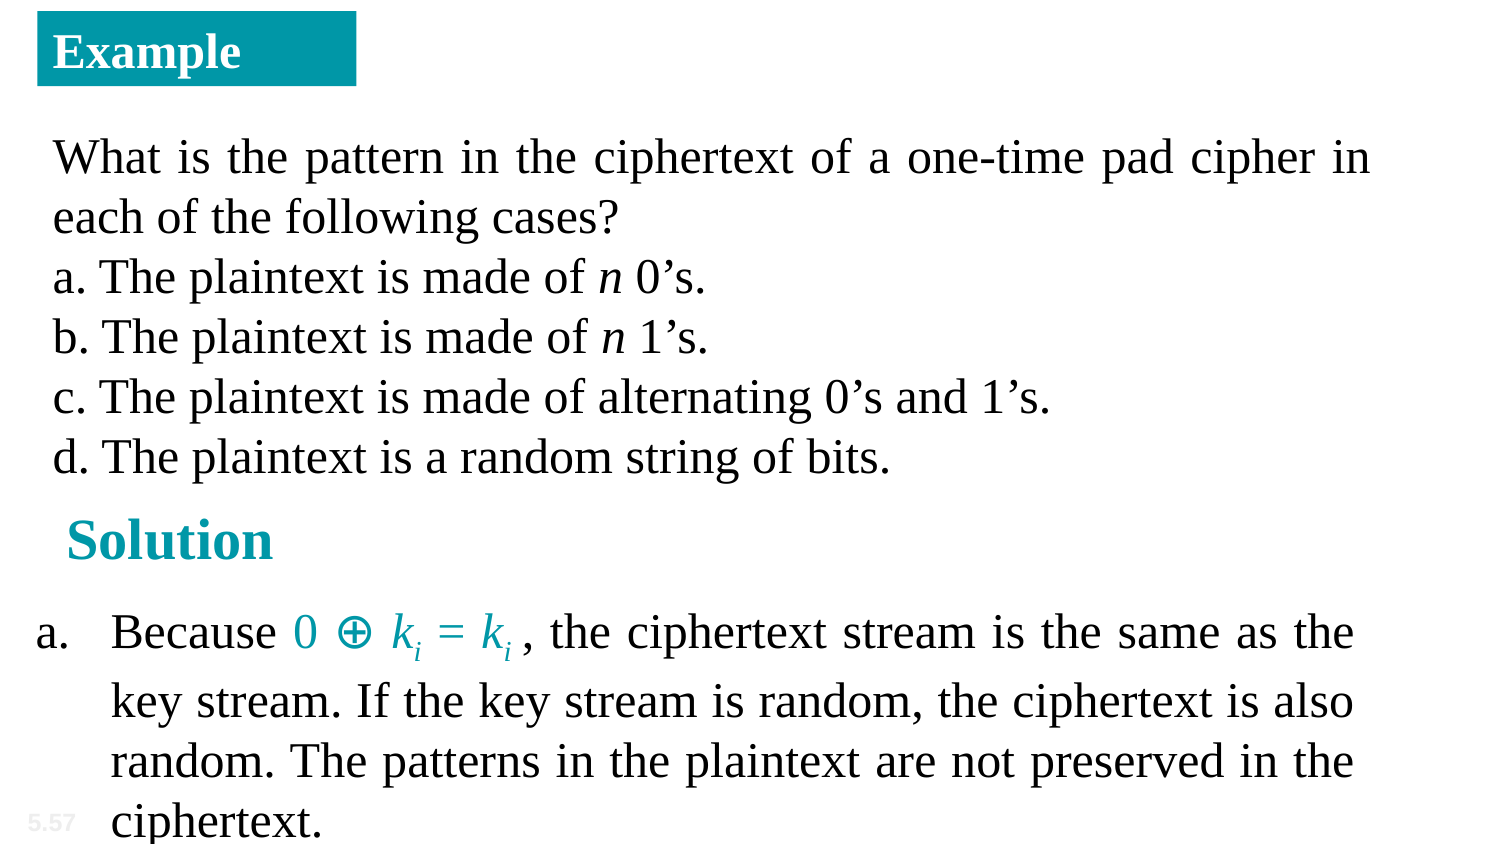

Example
What is the pattern in the ciphertext of a one-time pad cipher in each of the following cases?
a. The plaintext is made of n 0’s.
b. The plaintext is made of n 1’s.
c. The plaintext is made of alternating 0’s and 1’s.
d. The plaintext is a random string of bits.
Solution
Because 0 ⊕ ki = ki , the ciphertext stream is the same as the key stream. If the key stream is random, the ciphertext is also random. The patterns in the plaintext are not preserved in the ciphertext.
5.57